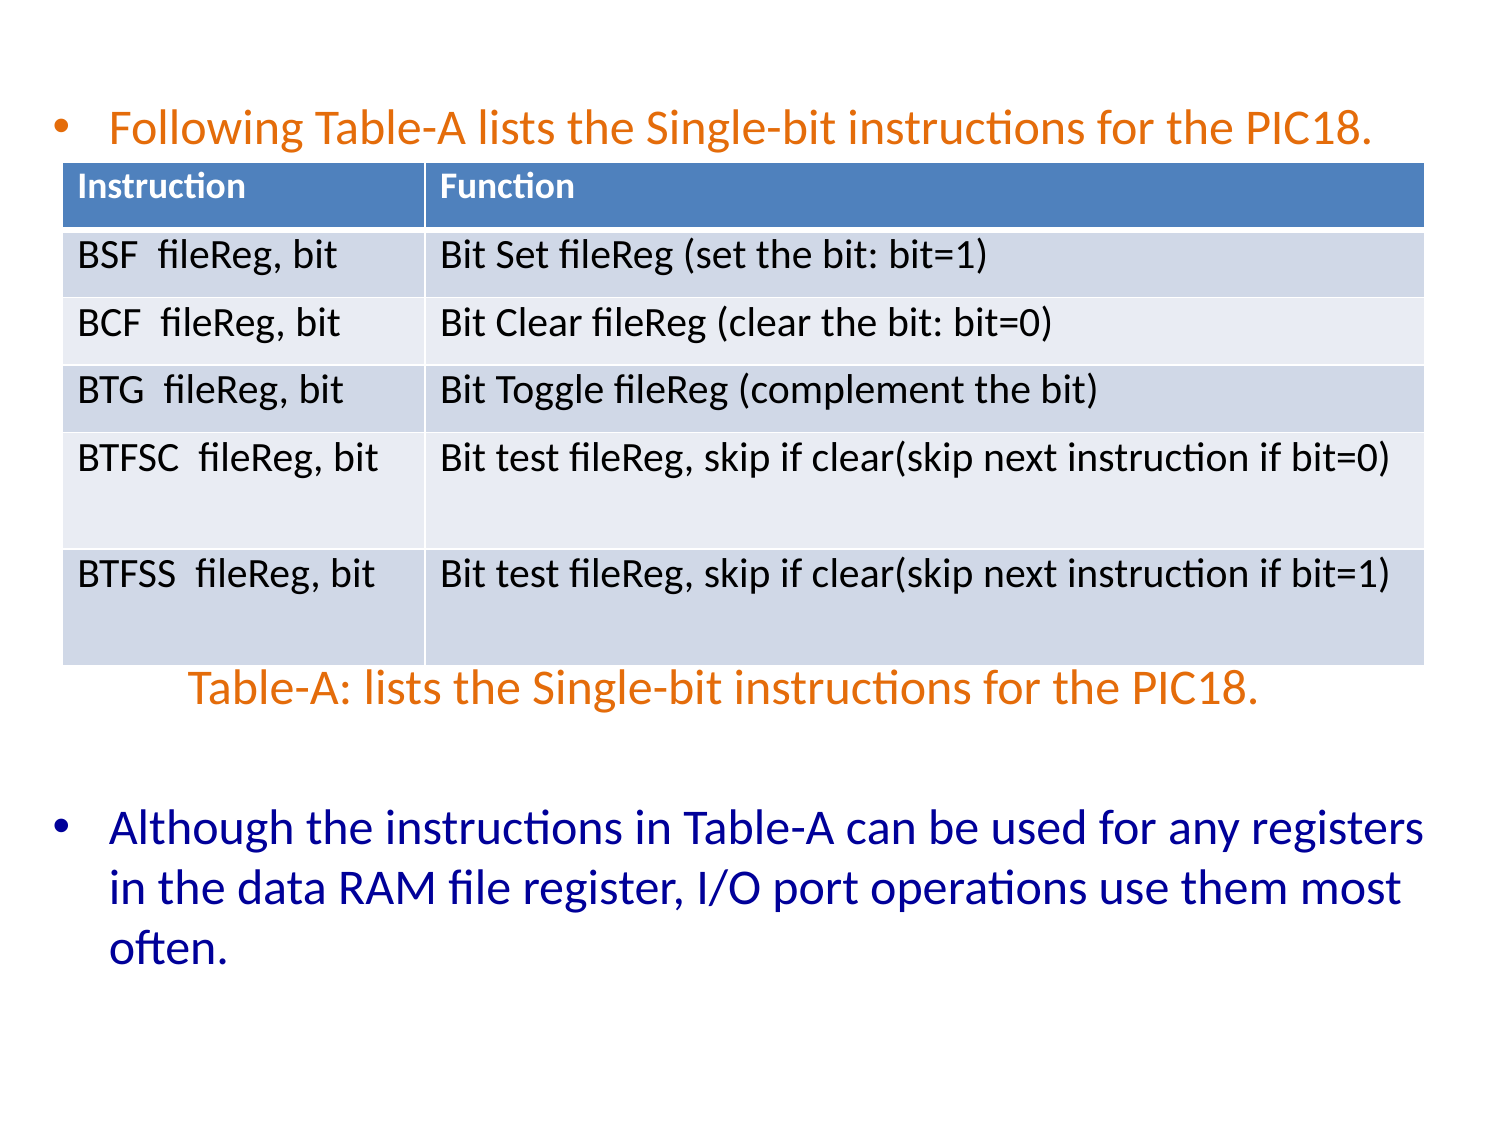

Following Table-A lists the Single-bit instructions for the PIC18.

            Table-A: lists the Single-bit instructions for the PIC18.

Although the instructions in Table-A can be used for any registers in the data RAM file register, I/O port operations use them most often.

| Instruction | Function |
| --- | --- |
| BSF fileReg, bit | Bit Set fileReg (set the bit: bit=1) |
| BCF fileReg, bit | Bit Clear fileReg (clear the bit: bit=0) |
| BTG fileReg, bit | Bit Toggle fileReg (complement the bit) |
| BTFSC fileReg, bit | Bit test fileReg, skip if clear(skip next instruction if bit=0) |
| BTFSS fileReg, bit | Bit test fileReg, skip if clear(skip next instruction if bit=1) |